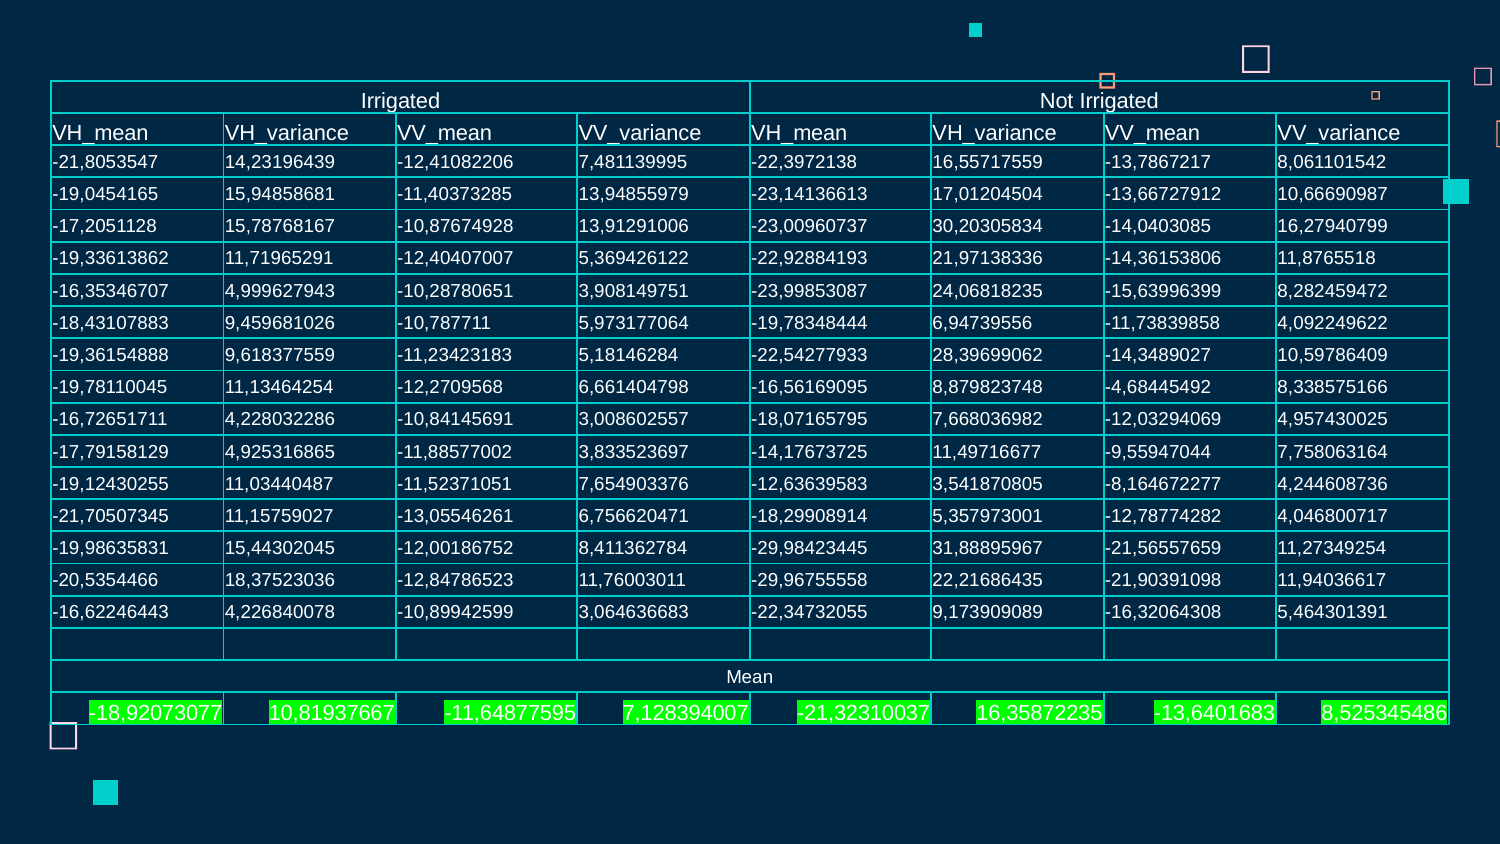

| Irrigated |  |  |  | Not Irrigated |  |  |  |
| --- | --- | --- | --- | --- | --- | --- | --- |
| VH\_mean | VH\_variance | VV\_mean | VV\_variance | VH\_mean | VH\_variance | VV\_mean | VV\_variance |
| -21,8053547 | 14,23196439 | -12,41082206 | 7,481139995 | -22,3972138 | 16,55717559 | -13,7867217 | 8,061101542 |
| -19,0454165 | 15,94858681 | -11,40373285 | 13,94855979 | -23,14136613 | 17,01204504 | -13,66727912 | 10,66690987 |
| -17,2051128 | 15,78768167 | -10,87674928 | 13,91291006 | -23,00960737 | 30,20305834 | -14,0403085 | 16,27940799 |
| -19,33613862 | 11,71965291 | -12,40407007 | 5,369426122 | -22,92884193 | 21,97138336 | -14,36153806 | 11,8765518 |
| -16,35346707 | 4,999627943 | -10,28780651 | 3,908149751 | -23,99853087 | 24,06818235 | -15,63996399 | 8,282459472 |
| -18,43107883 | 9,459681026 | -10,787711 | 5,973177064 | -19,78348444 | 6,94739556 | -11,73839858 | 4,092249622 |
| -19,36154888 | 9,618377559 | -11,23423183 | 5,18146284 | -22,54277933 | 28,39699062 | -14,3489027 | 10,59786409 |
| -19,78110045 | 11,13464254 | -12,2709568 | 6,661404798 | -16,56169095 | 8,879823748 | -4,68445492 | 8,338575166 |
| -16,72651711 | 4,228032286 | -10,84145691 | 3,008602557 | -18,07165795 | 7,668036982 | -12,03294069 | 4,957430025 |
| -17,79158129 | 4,925316865 | -11,88577002 | 3,833523697 | -14,17673725 | 11,49716677 | -9,55947044 | 7,758063164 |
| -19,12430255 | 11,03440487 | -11,52371051 | 7,654903376 | -12,63639583 | 3,541870805 | -8,164672277 | 4,244608736 |
| -21,70507345 | 11,15759027 | -13,05546261 | 6,756620471 | -18,29908914 | 5,357973001 | -12,78774282 | 4,046800717 |
| -19,98635831 | 15,44302045 | -12,00186752 | 8,411362784 | -29,98423445 | 31,88895967 | -21,56557659 | 11,27349254 |
| -20,5354466 | 18,37523036 | -12,84786523 | 11,76003011 | -29,96755558 | 22,21686435 | -21,90391098 | 11,94036617 |
| -16,62246443 | 4,226840078 | -10,89942599 | 3,064636683 | -22,34732055 | 9,173909089 | -16,32064308 | 5,464301391 |
|  |  |  |  |  |  |  |  |
| Mean |  |  |  |  |  |  |  |
| -18,92073077 | 10,81937667 | -11,64877595 | 7,128394007 | -21,32310037 | 16,35872235 | -13,6401683 | 8,525345486 |